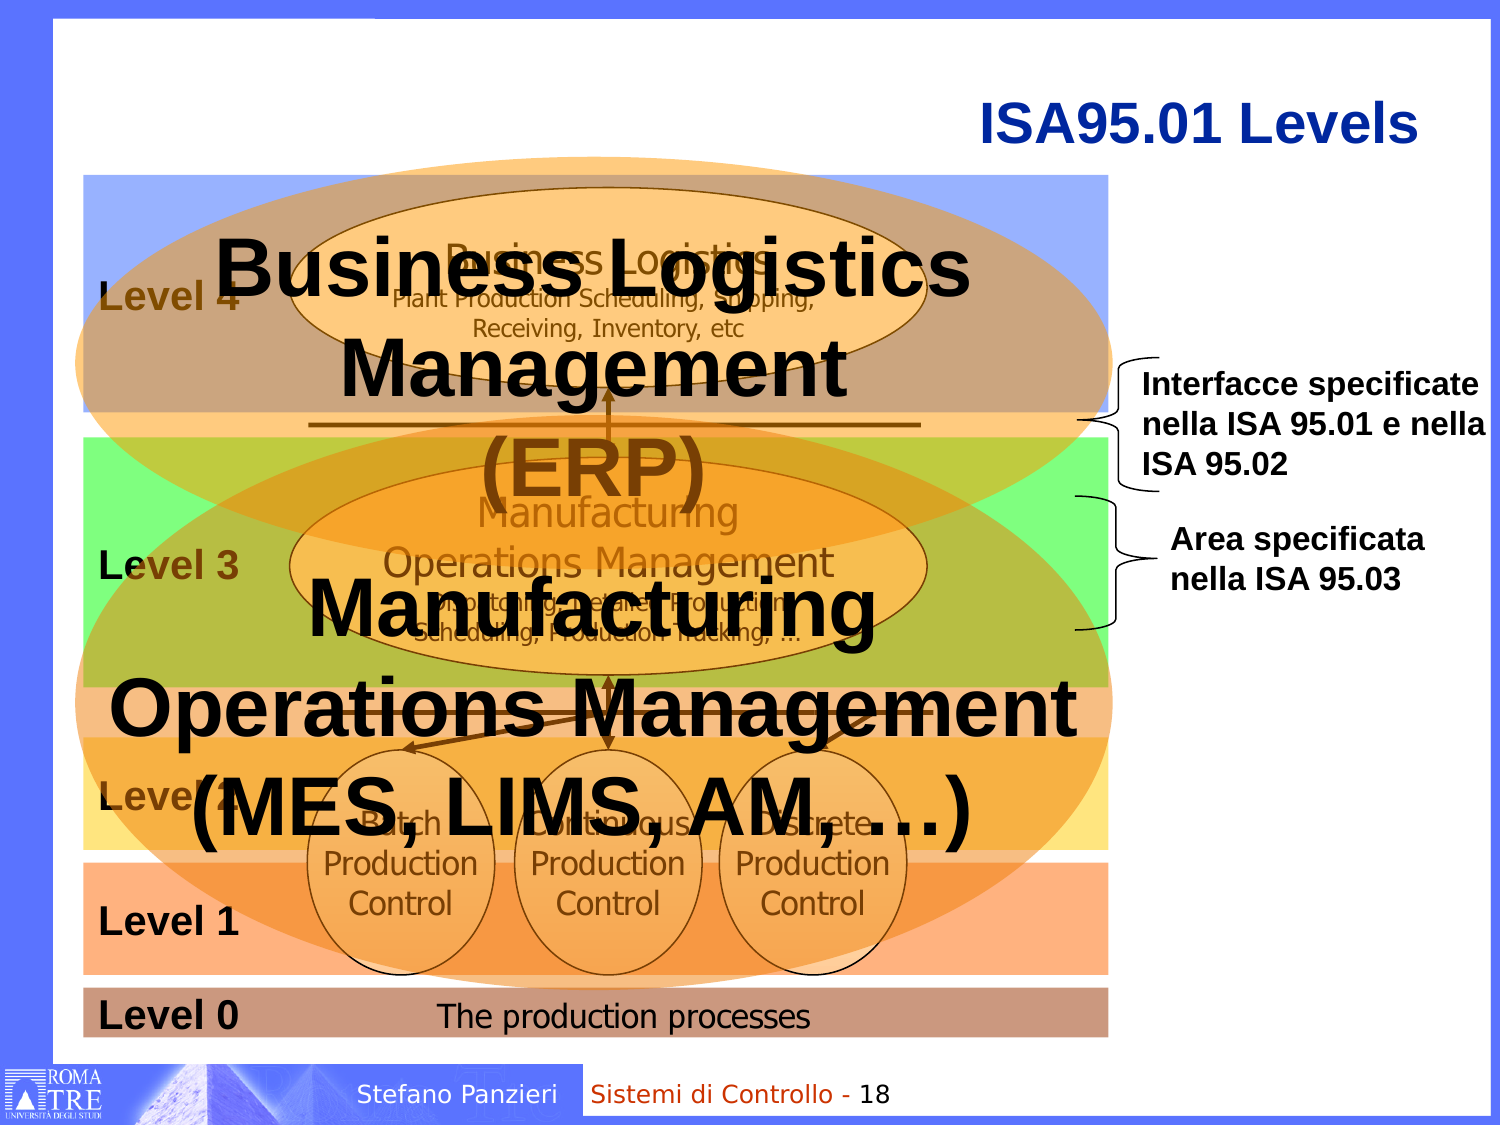

# ISA95.01 Levels
Business Logistics
Management
(ERP)
Level 4
Business Logistics
Plant Production Scheduling, Shipping,
Receiving, Inventory, etc
Interfacce specificate
nella ISA 95.01 e nella
ISA 95.02

Manufacturing
Operations Management
(MES, LIMS, AM, …)

Level 3
Manufacturing
Operations Management
Dispatching, Detailed Production
Scheduling, Production Tracking, ...

Area specificata
nella ISA 95.03

Level 2
Batch
Production
Control
Continuous
Production
Control
Discrete
Production
Control
Level 1
Level 0
The production processes